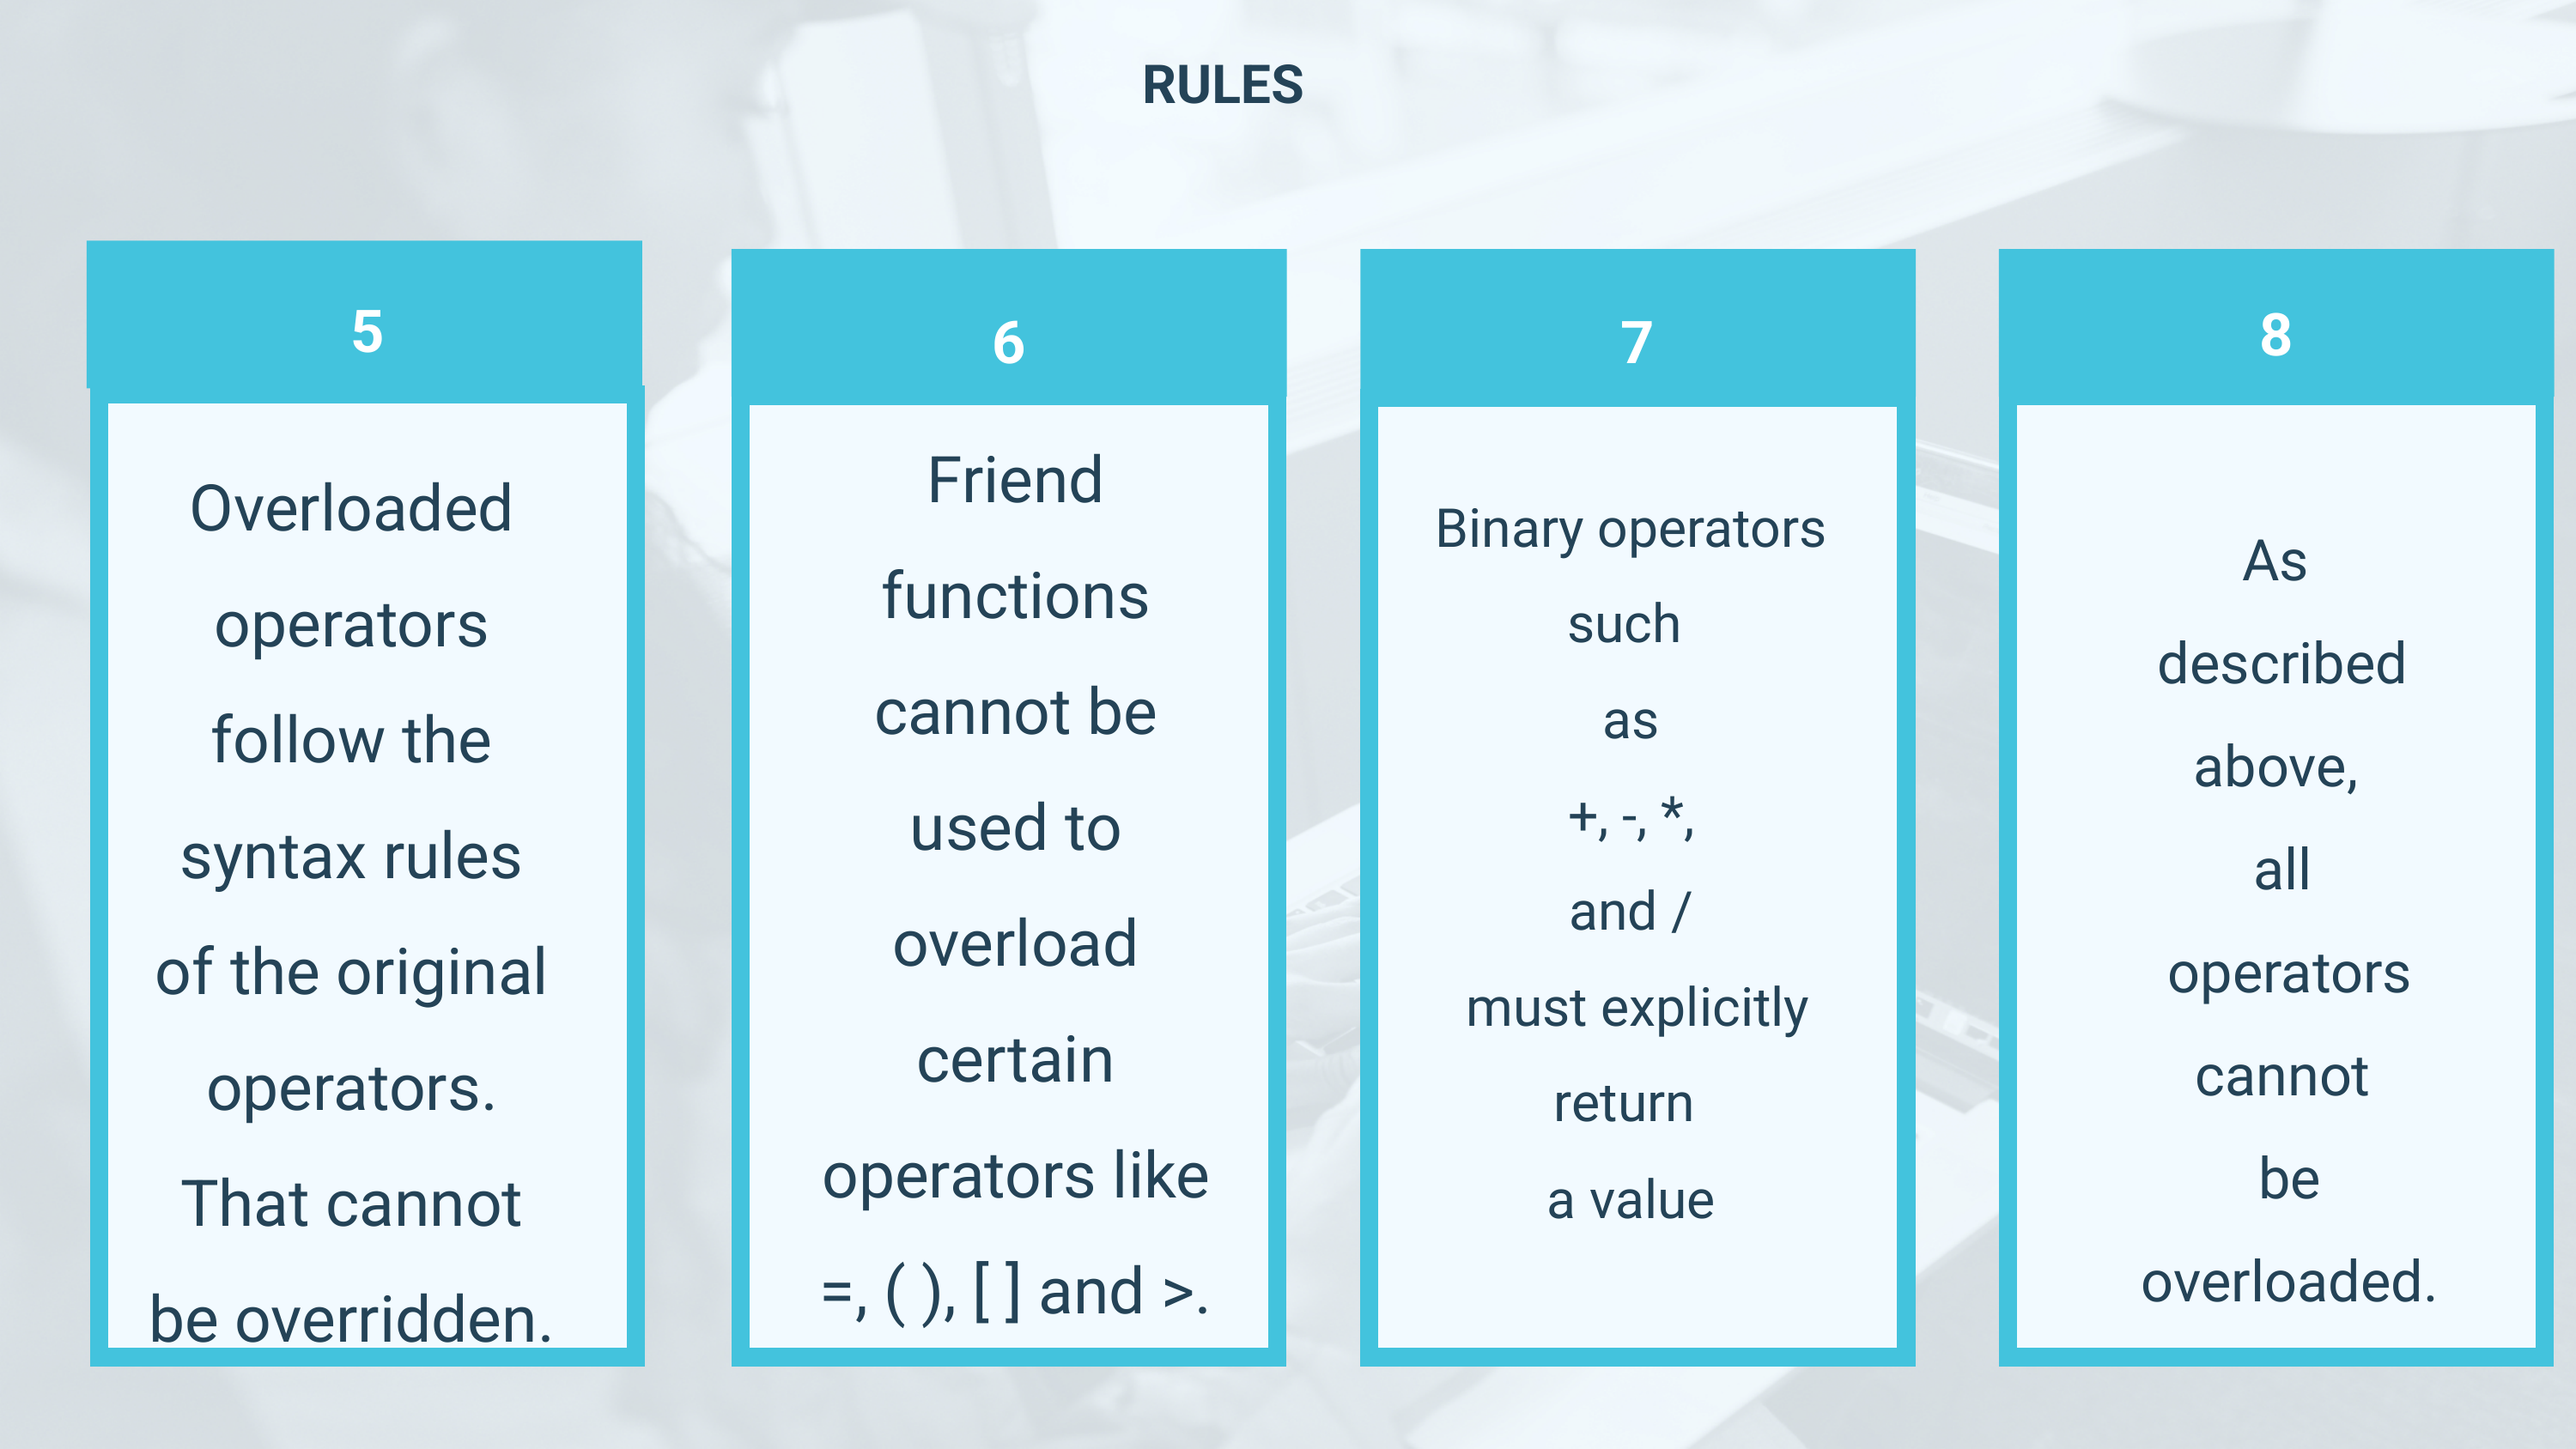

RULES

5
8
6
7

Binary operators such
as
 +, -, *,
and /
 must explicitly return
a value
Friend functions cannot be used to overload certain operators like =, ( ), [ ] and >.
Overloaded operators follow the syntax rules of the original operators. That cannot be overridden.
As
described above,
all
 operators cannot
 be
 overloaded.